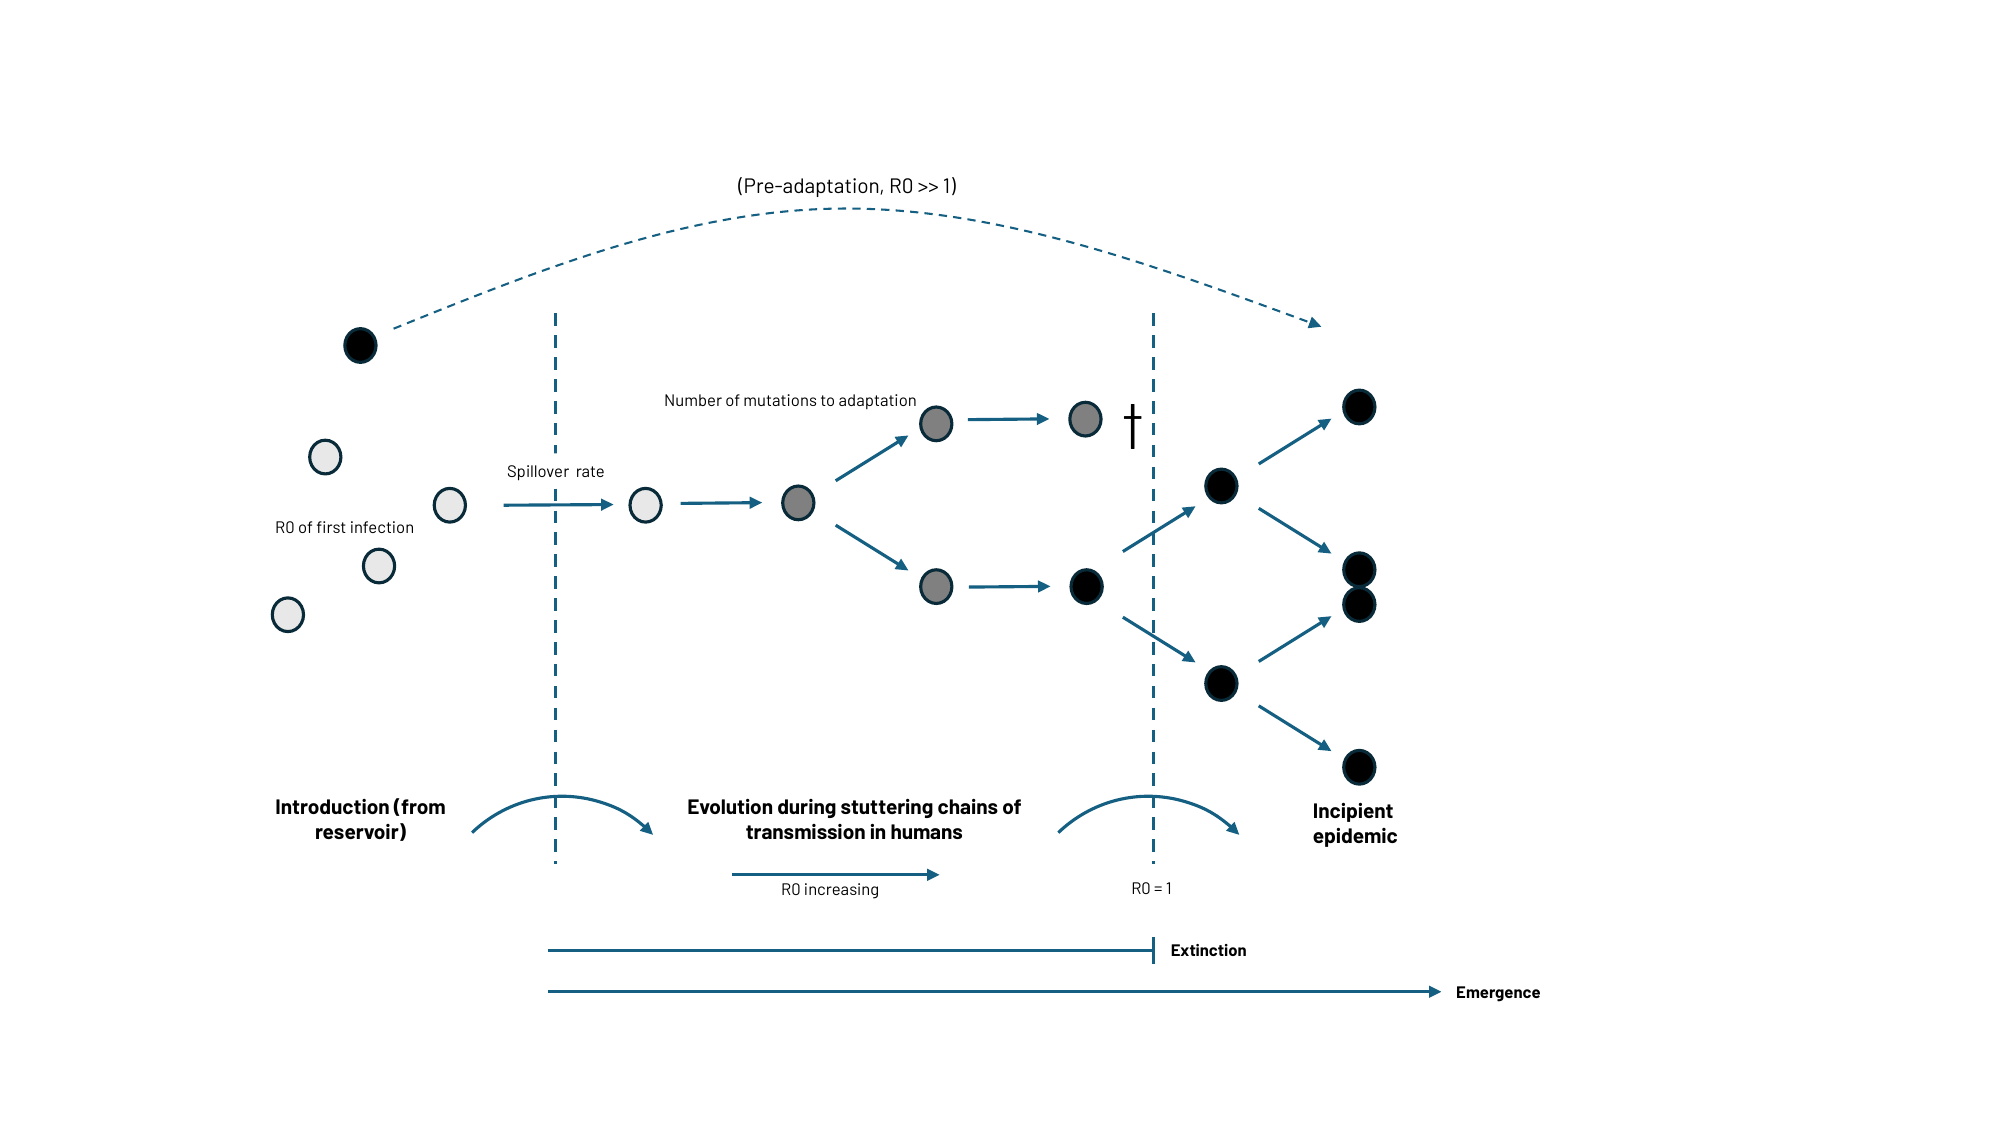

(Pre-adaptation, R0 >> 1)

†
Number of mutations to adaptation

Spillover  rate

R0 of first infection

Introduction (from reservoir)
Evolution during stuttering chains of transmission in humans
Incipient
 epidemic

R0 = 1
R0 increasing
Extinction
Emergence